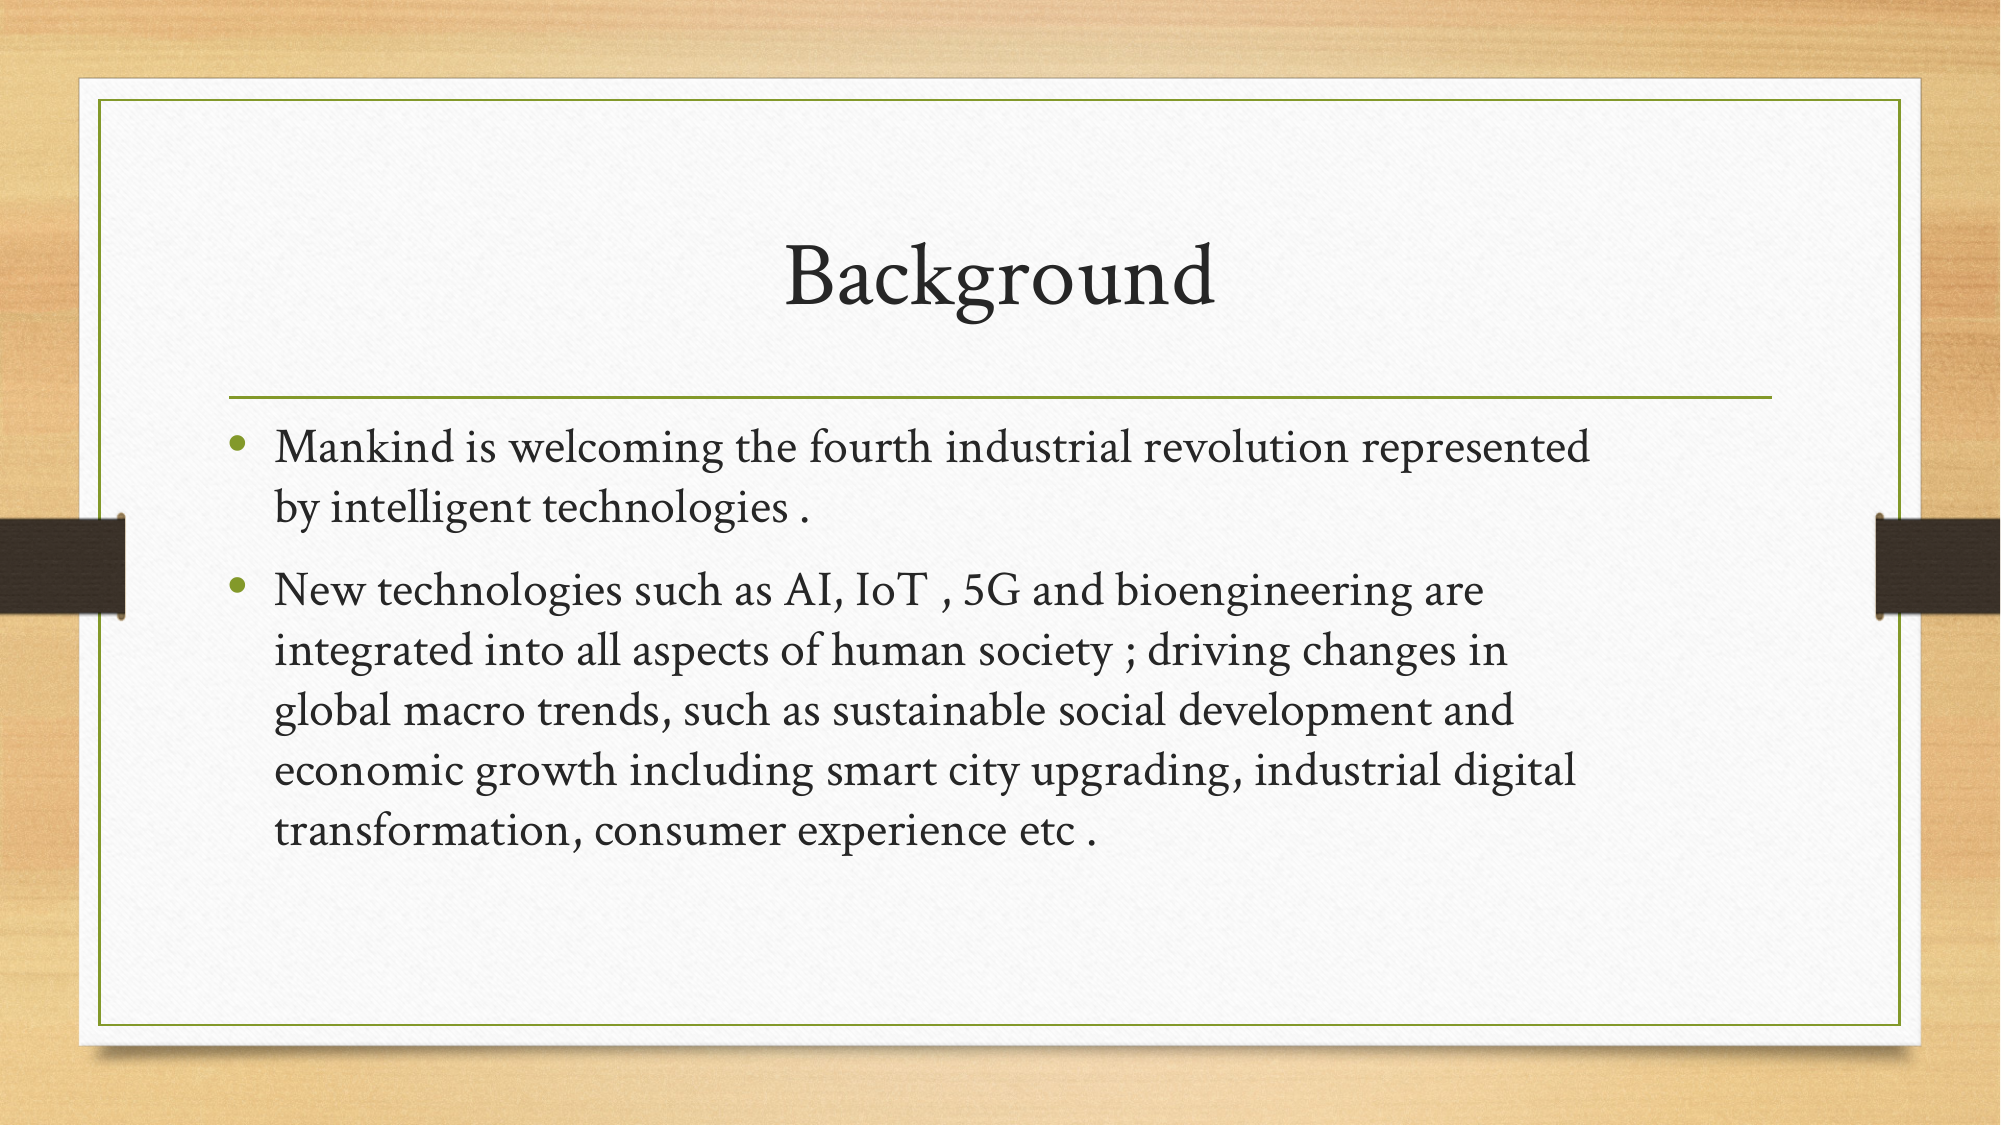

# Background
Mankind is welcoming the fourth industrial revolution represented by intelligent technologies .
New technologies such as AI, IoT , 5G and bioengineering are integrated into all aspects of human society ; driving changes in global macro trends, such as sustainable social development and economic growth including smart city upgrading, industrial digital transformation, consumer experience etc .